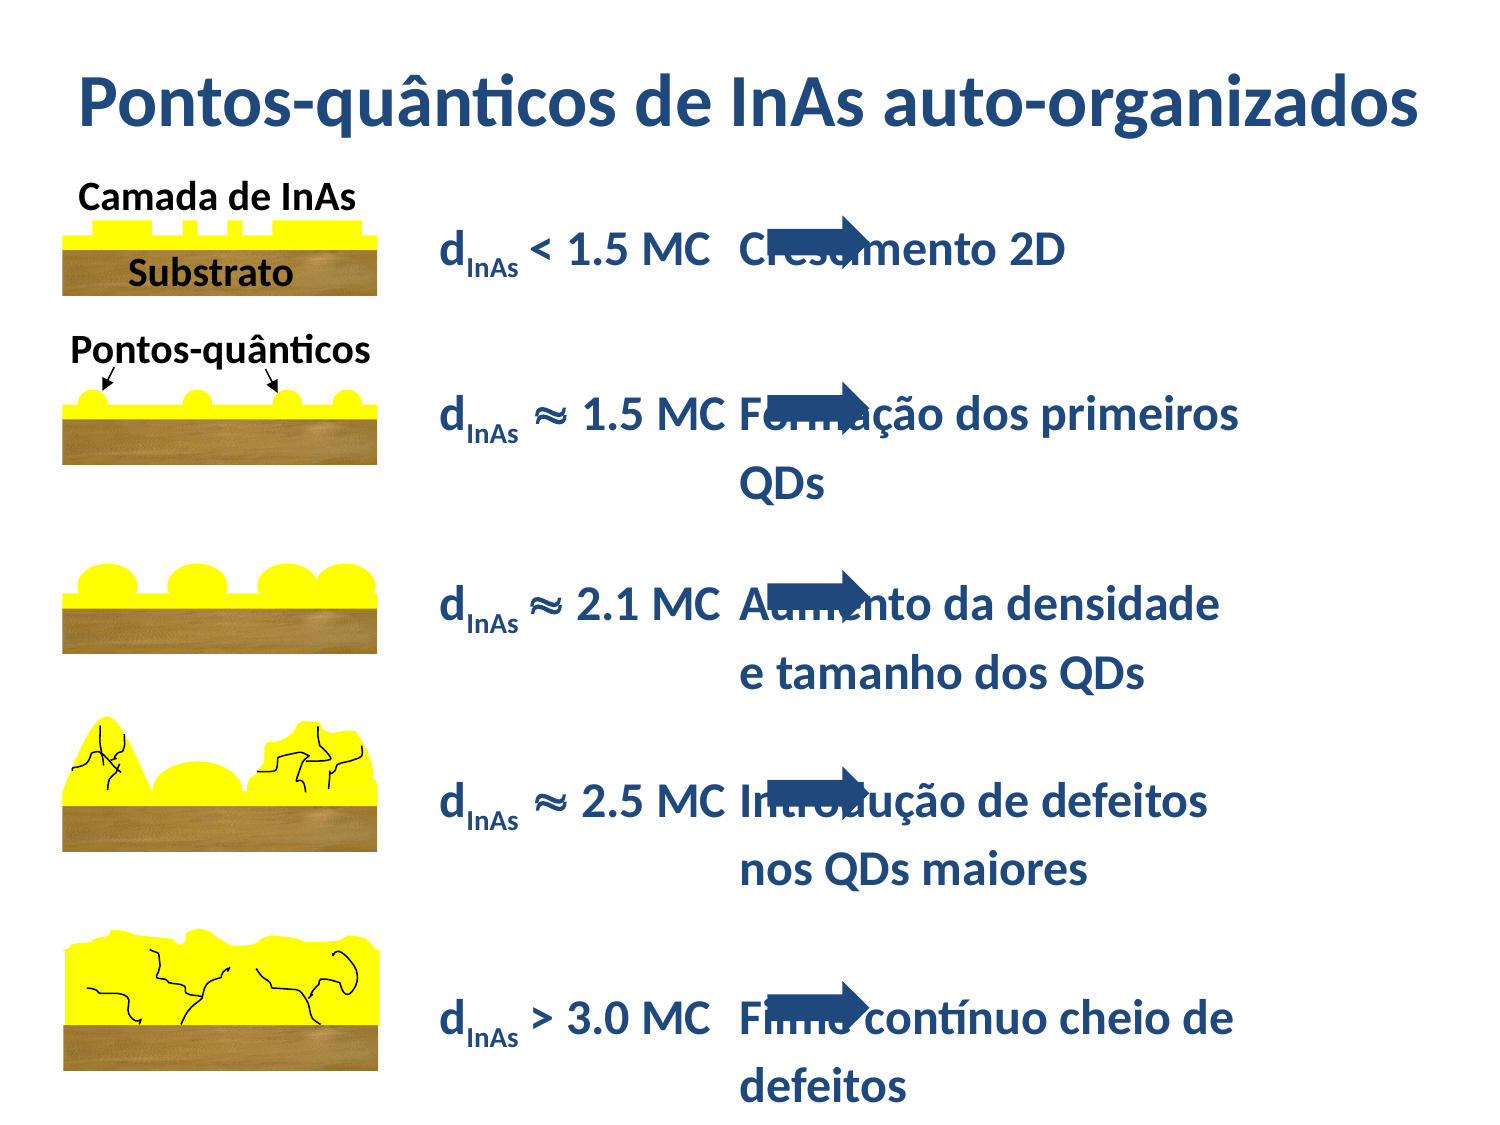

Pontos-quânticos de InAs auto-organizados
Camada de InAs
dInAs < 1.5 MC	Crescimento 2D

Substrato
Pontos-quânticos

dInAs ≈ 1.5 MC	Formação dos primeiros 			QDs

dInAs ≈ 2.1 MC	Aumento da densidade 			e tamanho dos QDs

dInAs ≈ 2.5 MC	Introdução de defeitos 			nos QDs maiores

dInAs > 3.0 MC	Filme contínuo cheio de 			defeitos